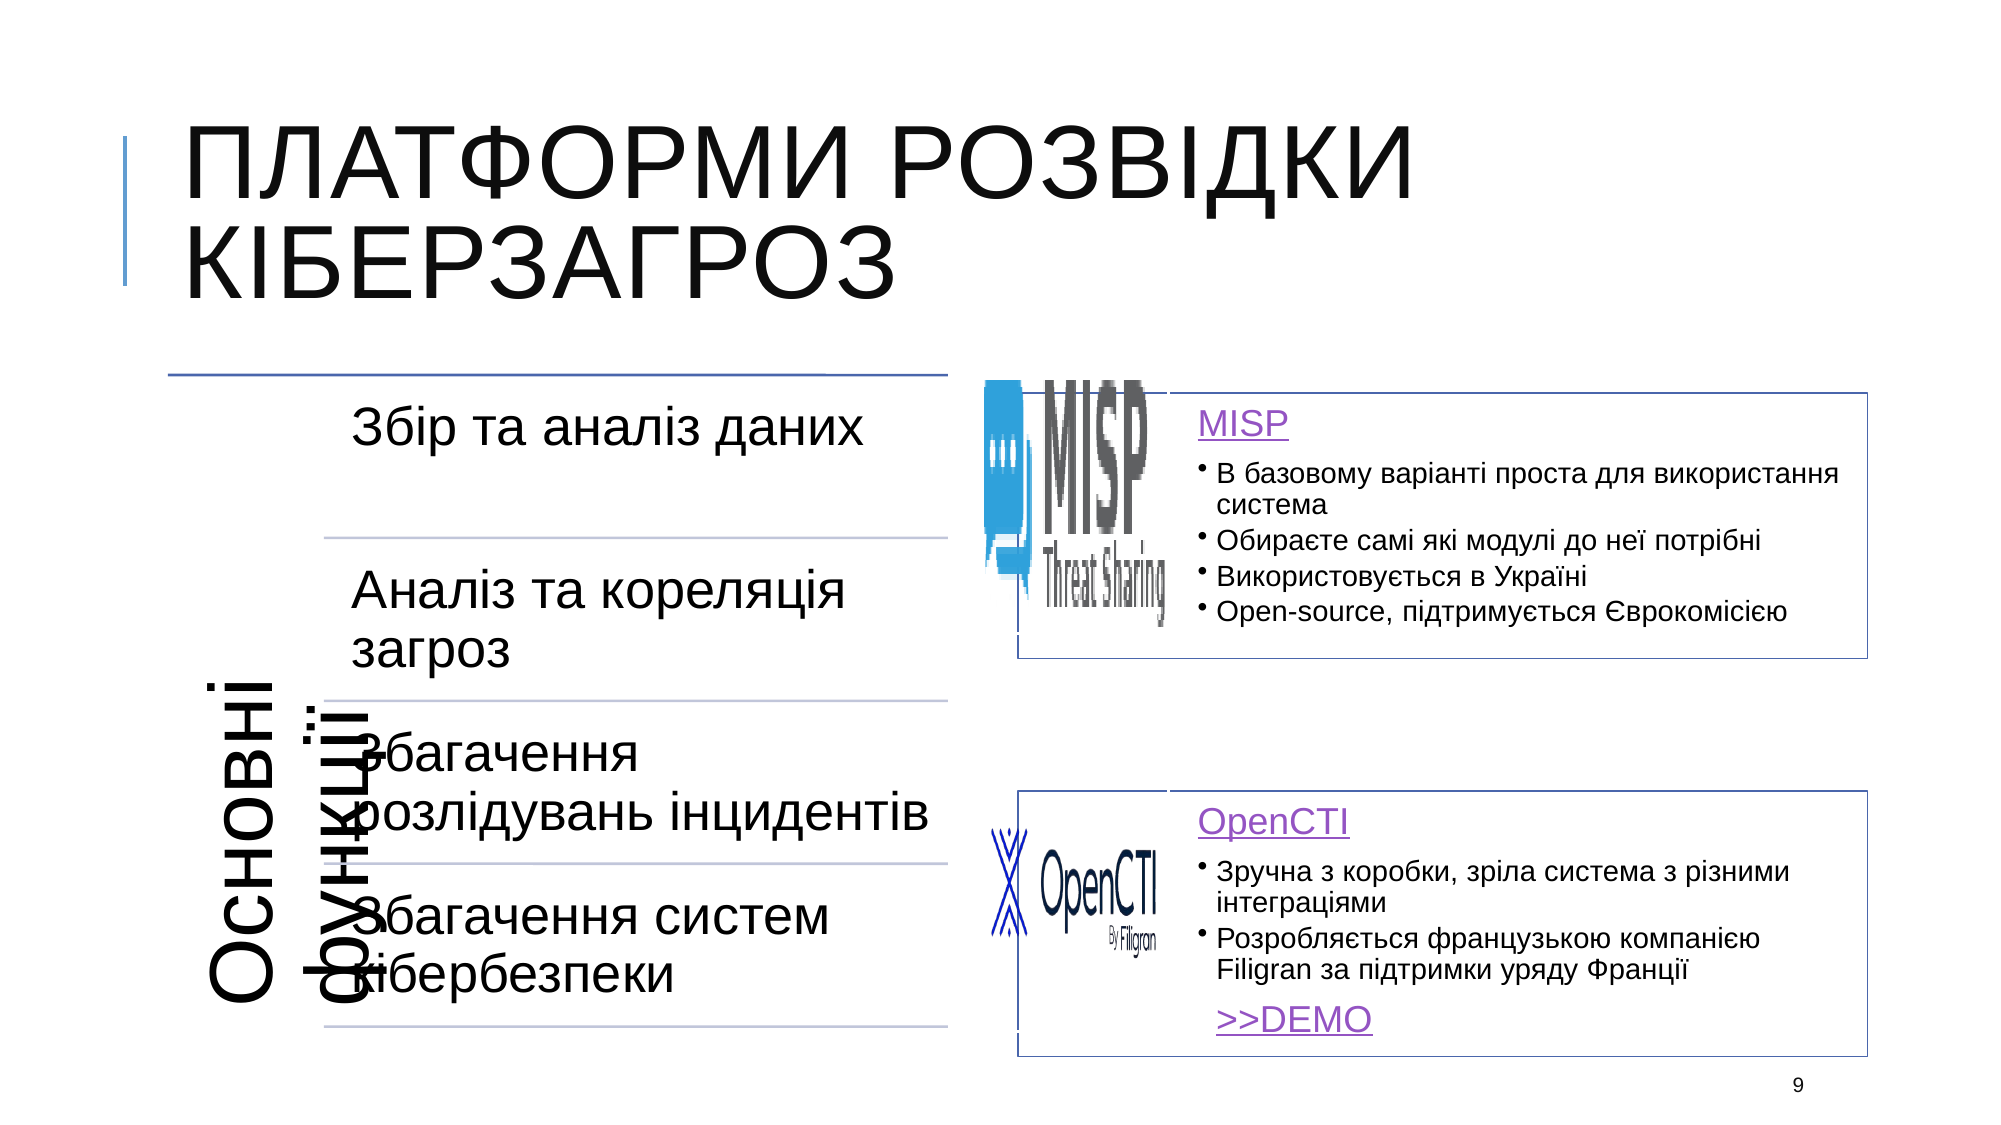

# ПлатформИ розвідки кіберзагроз
MISP
В базовому варіанті проста для використання система
Обираєте самі які модулі до неї потрібні
Використовується в Україні
Open-source, підтримується Єврокомісією
OpenCTI
Зручна з коробки, зріла система з різними інтеграціями
Розробляється французькою компанією Filigran за підтримки уряду Франції
Основні функції
Збір та аналіз даних
Аналіз та кореляція загроз
Збагачення розлідувань інцидентів
Збагачення систем кібербезпеки
>>DEMO
9